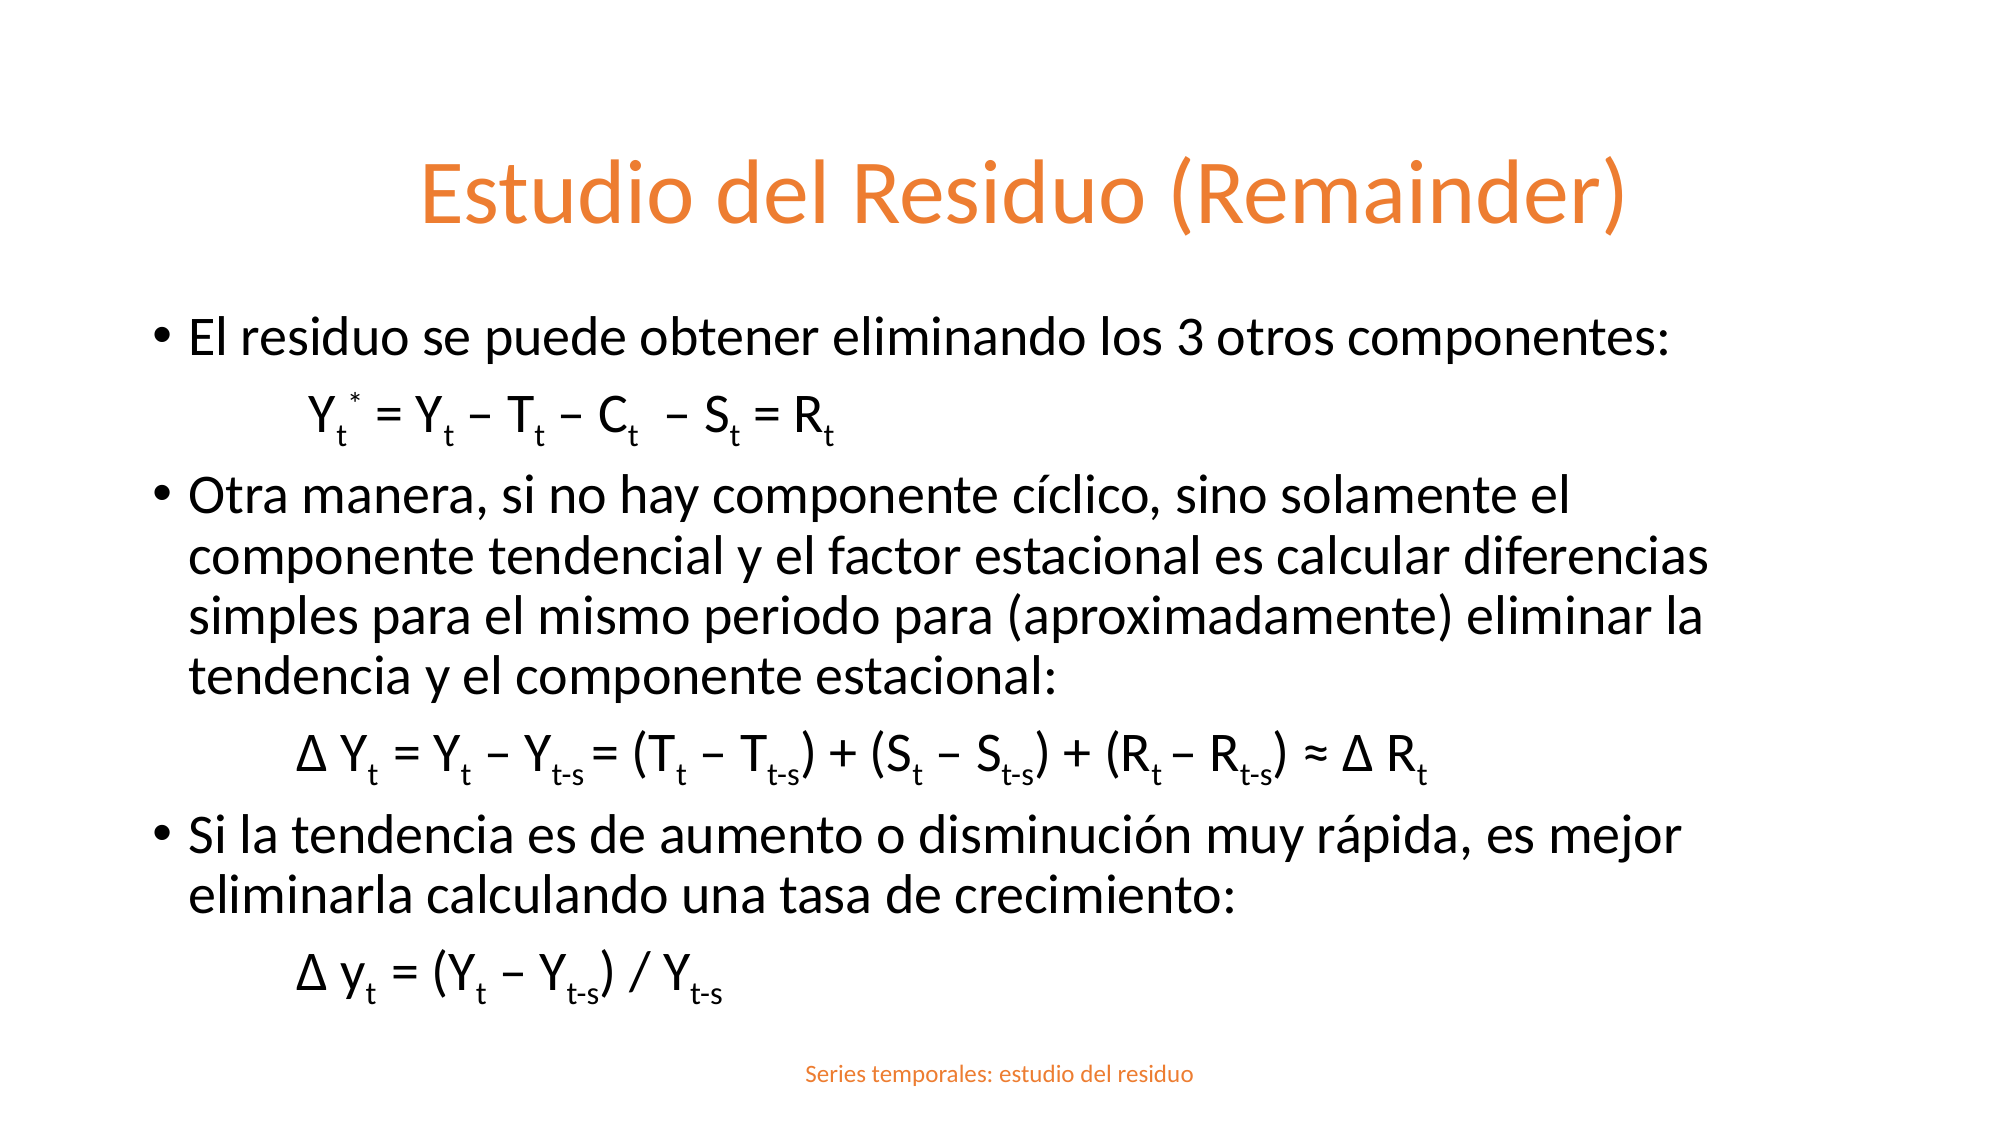

Estudio del Residuo (Remainder)
El residuo se puede obtener eliminando los 3 otros componentes:
 Yt* = Yt – Tt – Ct  – St = Rt
Otra manera, si no hay componente cíclico, sino solamente el componente tendencial y el factor estacional es calcular diferencias simples para el mismo periodo para (aproximadamente) eliminar la tendencia y el componente estacional:
∆ Yt  = Yt – Yt-s = (Tt – Tt-s) + (St – St-s) + (Rt – Rt-s) ≈ ∆ Rt
Si la tendencia es de aumento o disminución muy rápida, es mejor eliminarla calculando una tasa de crecimiento:
∆ yt  = (Yt – Yt-s) / Yt-s
Series temporales: estudio del residuo